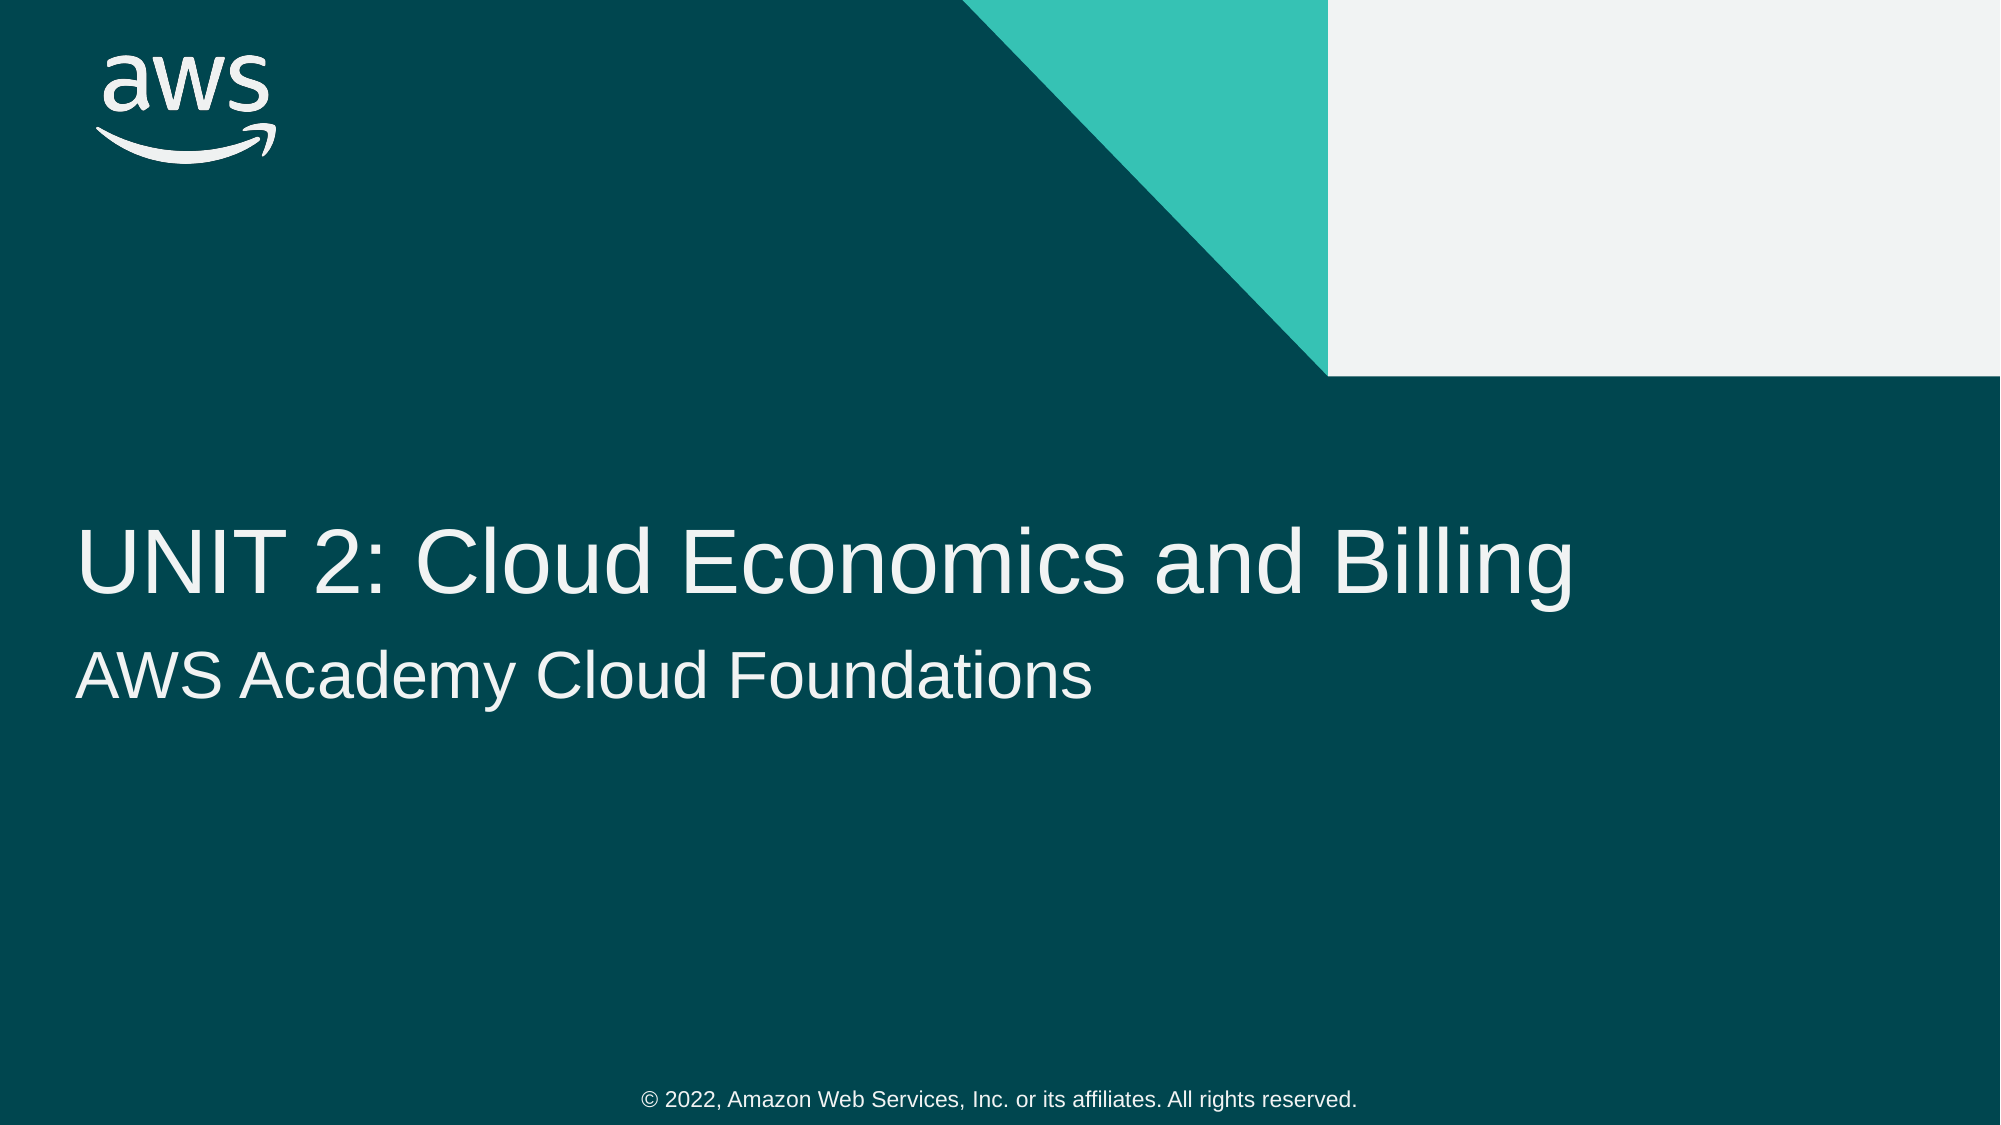

# UNIT 2: Cloud Economics and Billing
AWS Academy Cloud Foundations